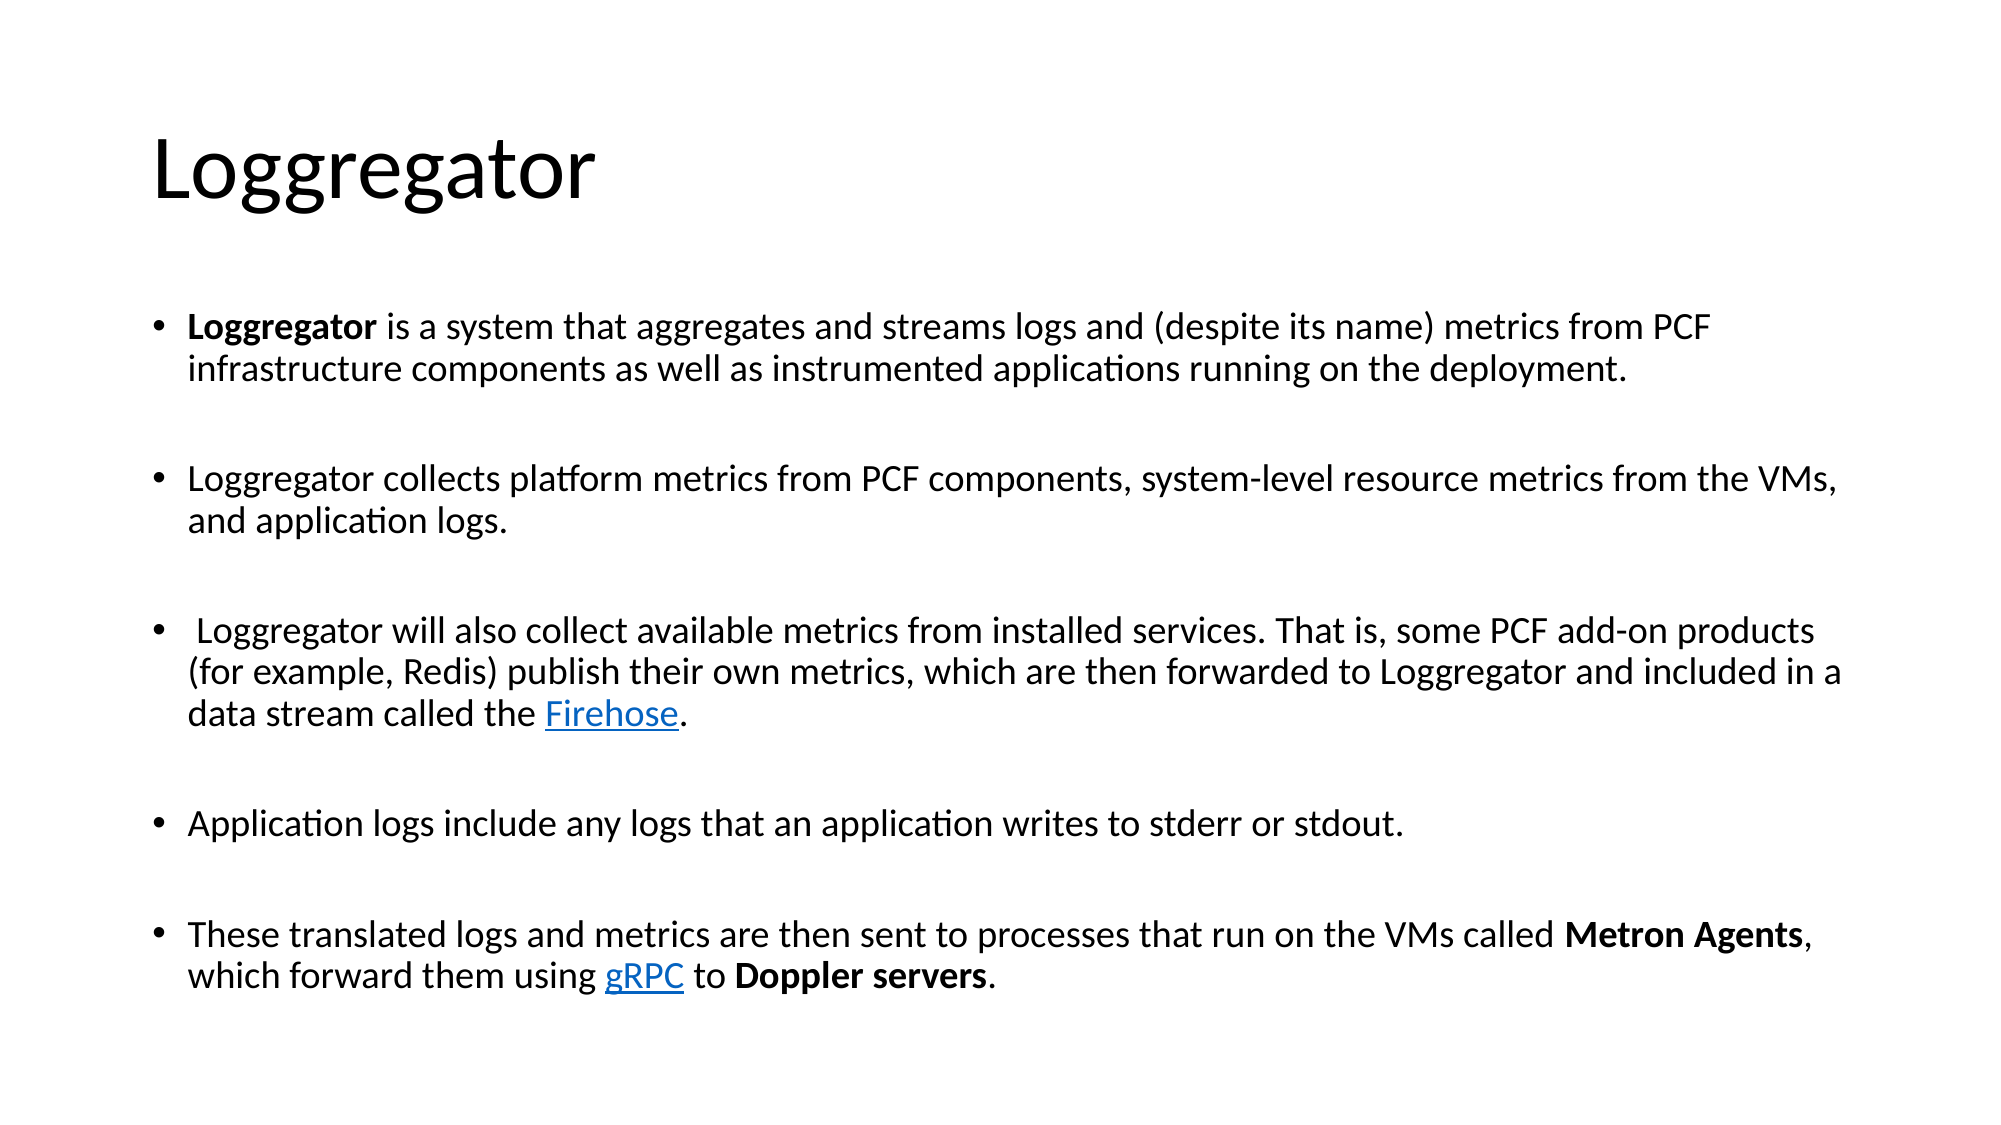

# Loggregator
Loggregator is a system that aggregates and streams logs and (despite its name) metrics from PCF infrastructure components as well as instrumented applications running on the deployment.

Loggregator collects platform metrics from PCF components, system-level resource metrics from the VMs, and application logs.

 Loggregator will also collect available metrics from installed services. That is, some PCF add-on products (for example, Redis) publish their own metrics, which are then forwarded to Loggregator and included in a data stream called the Firehose.

Application logs include any logs that an application writes to stderr or stdout.

These translated logs and metrics are then sent to processes that run on the VMs called Metron Agents, which forward them using gRPC to Doppler servers.